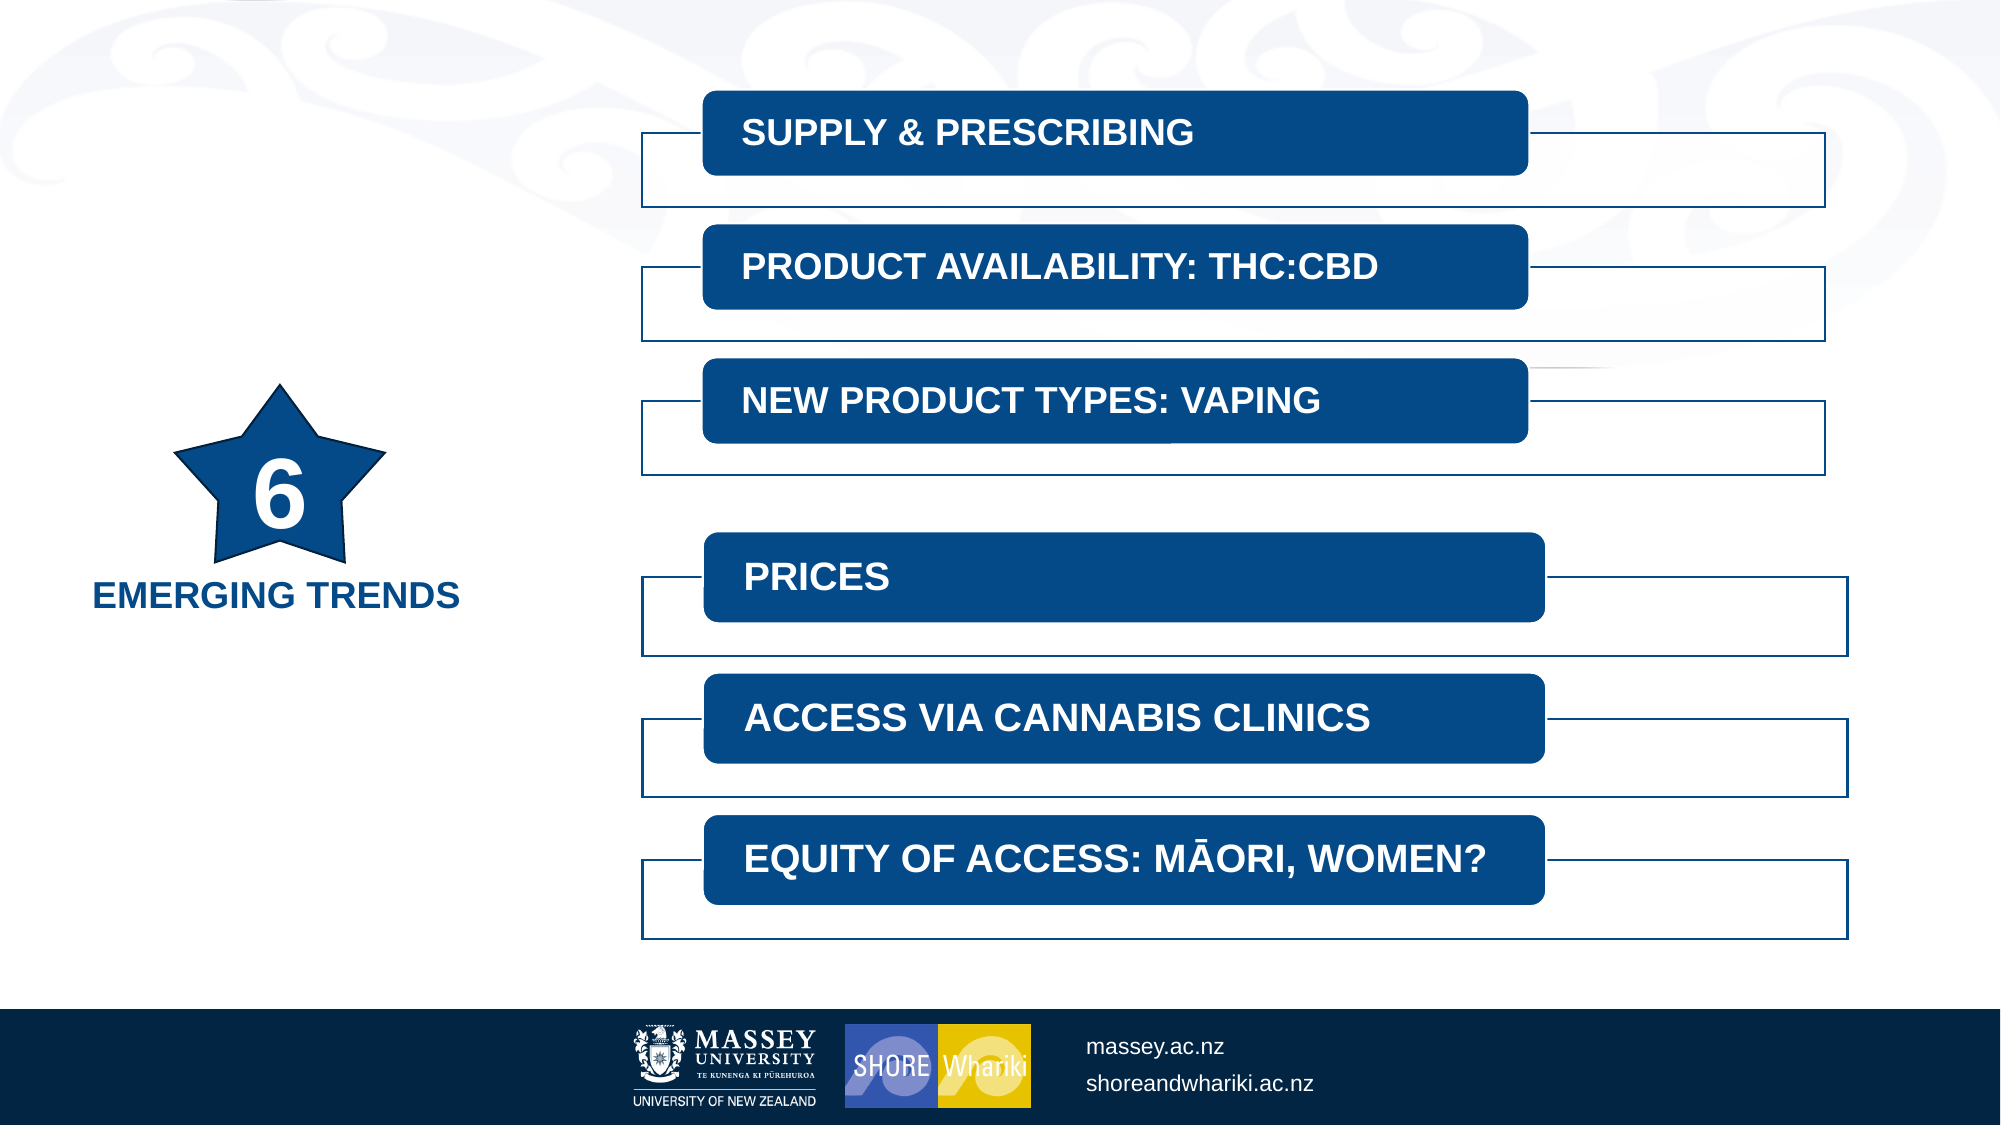

SUPPLY & PRESCRIBING
PRODUCT AVAILABILITY: THC:CBD
NEW PRODUCT TYPES: VAPING
6
PRICES
ACCESS VIA CANNABIS CLINICS
EQUITY OF ACCESS: MĀORI, WOMEN?
EMERGING TRENDS